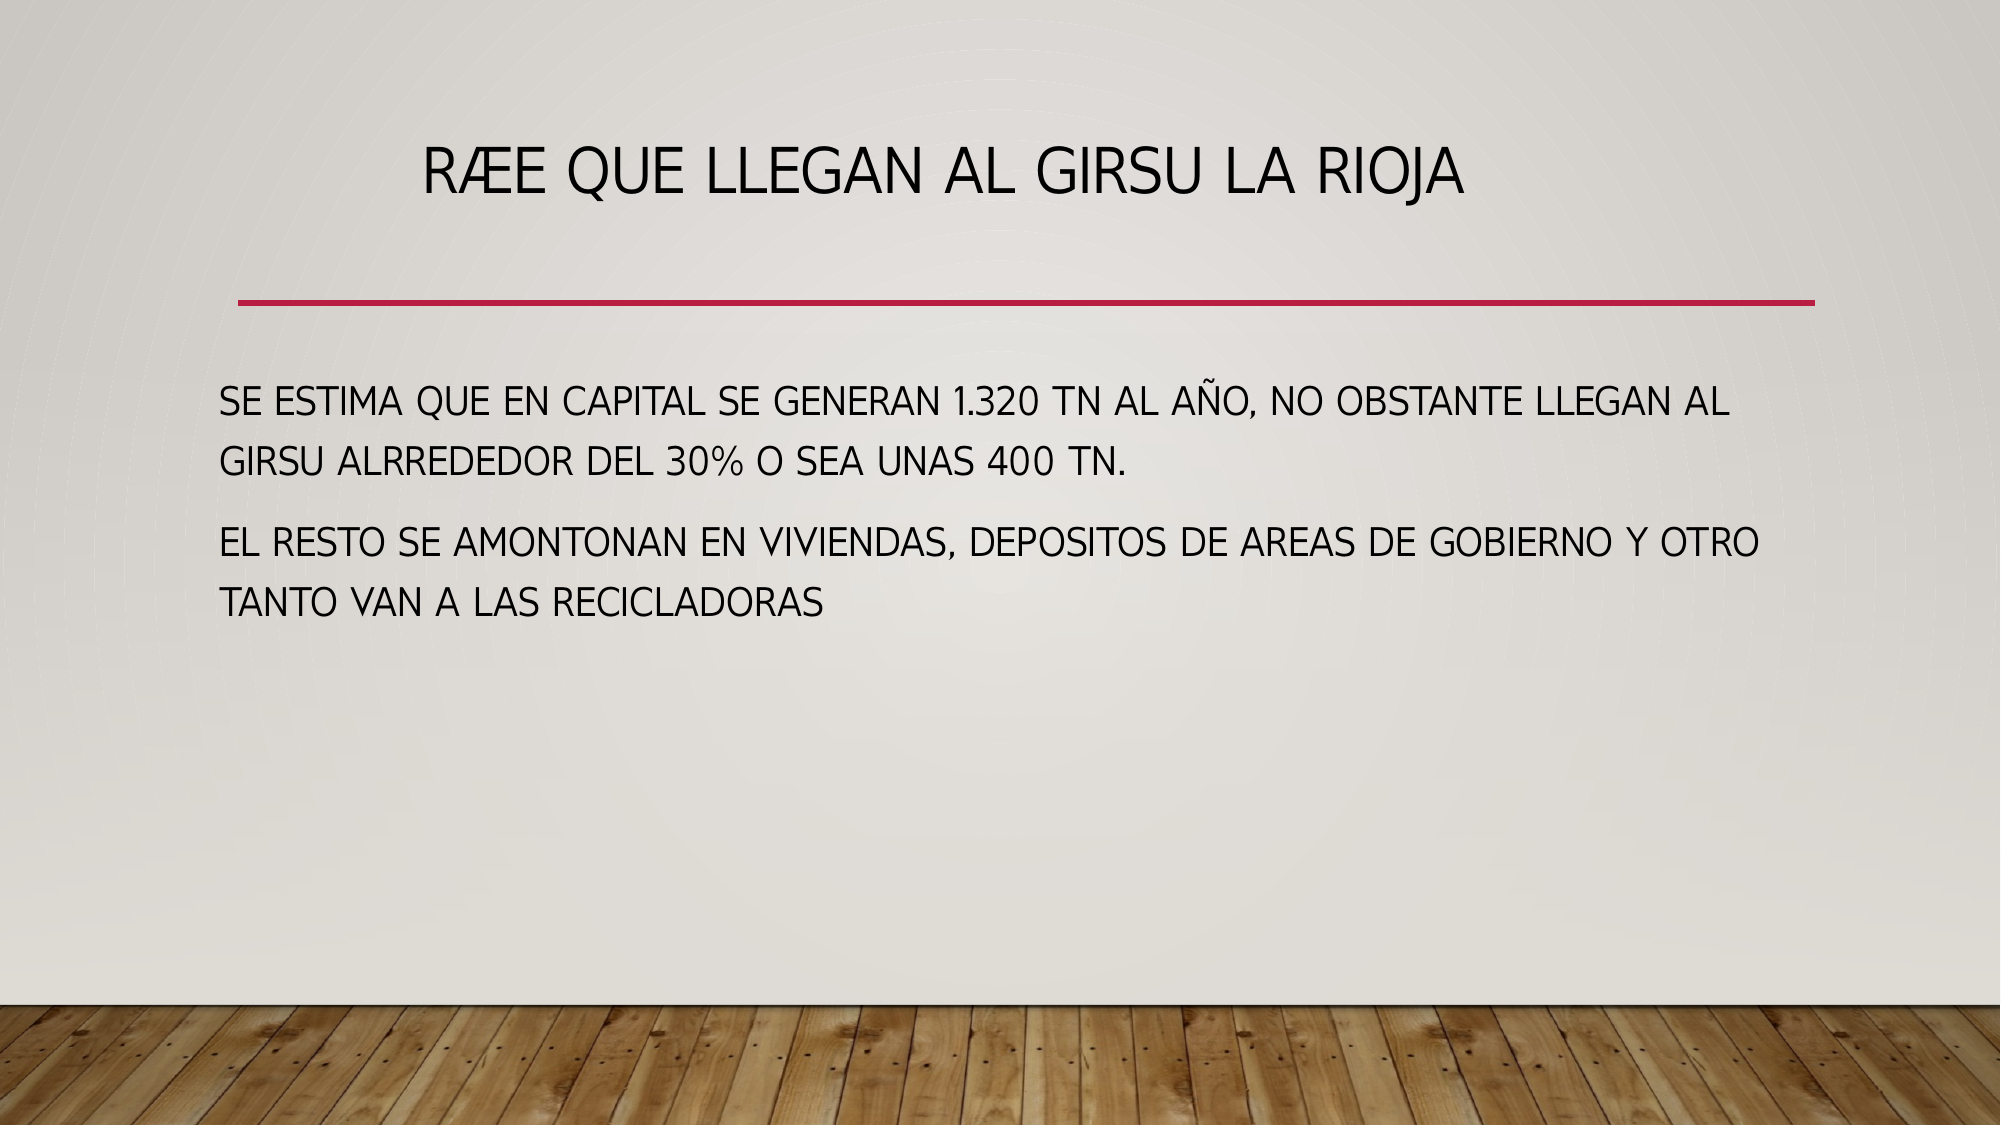

# RAEE QUE LLEGAN AL GIRSU LA RIOJA
SE ESTIMA QUE EN CAPITAL SE GENERAN 1.320 TN AL AÑO, NO OBSTANTE LLEGAN AL GIRSU ALRREDEDOR DEL 30% O SEA UNAS 400 TN.
EL RESTO SE AMONTONAN EN VIVIENDAS, DEPOSITOS DE AREAS DE GOBIERNO Y OTRO TANTO VAN A LAS RECICLADORAS